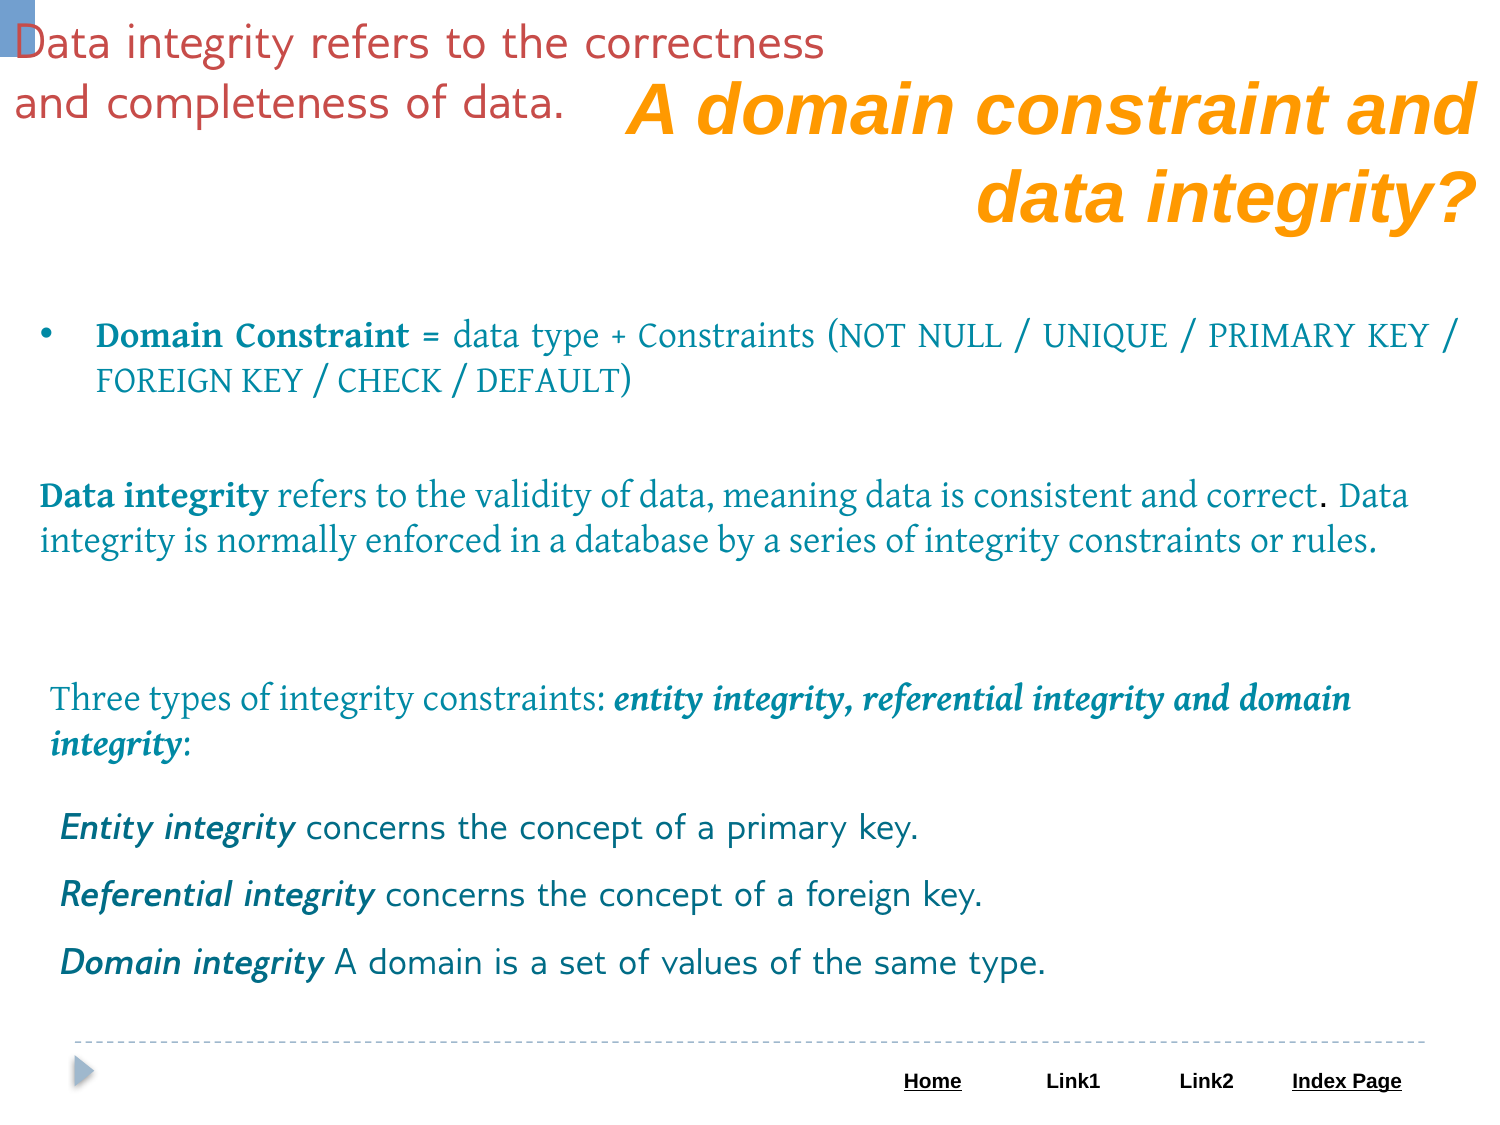

Data integrity refers to the correctness and completeness of data.
A domain constraint and data integrity?
Domain Constraint = data type + Constraints (NOT NULL / UNIQUE / PRIMARY KEY / FOREIGN KEY / CHECK / DEFAULT)

Data integrity refers to the validity of data, meaning data is consistent and correct. Data integrity is normally enforced in a database by a series of integrity constraints or rules.
Three types of integrity constraints: entity integrity, referential integrity and domain integrity:
Entity integrity concerns the concept of a primary key.
Referential integrity concerns the concept of a foreign key.
Domain integrity A domain is a set of values of the same type.